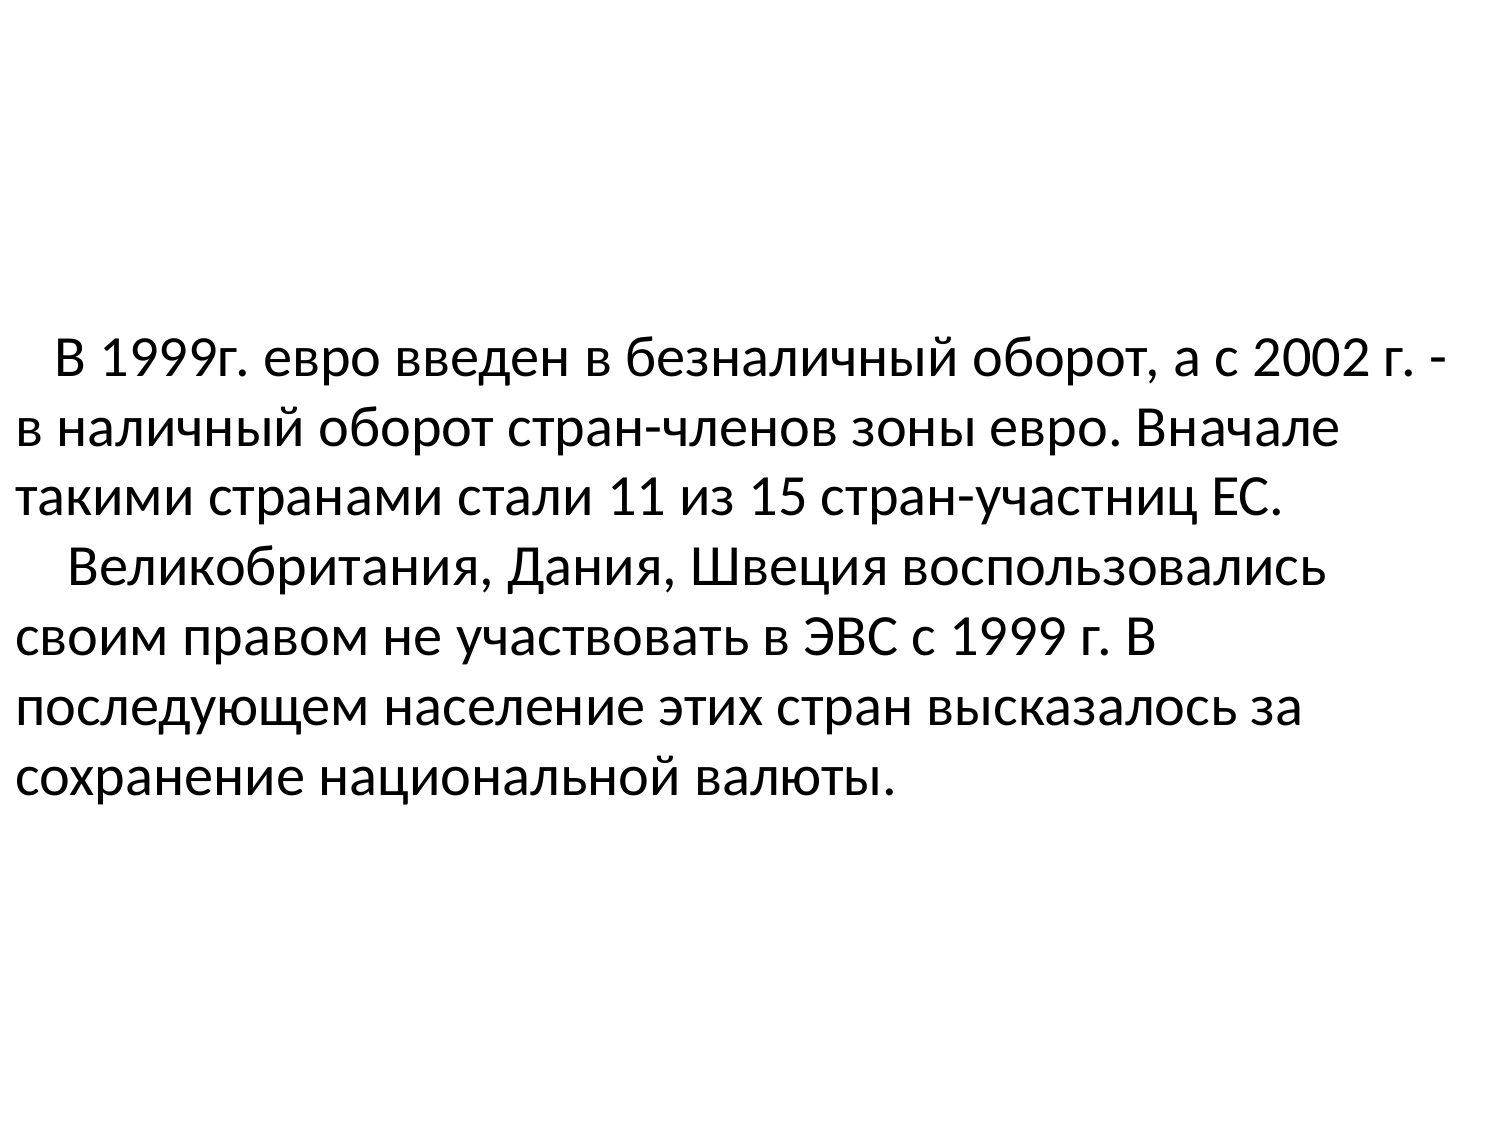

# В 1999г. евро введен в безналичный оборот, а с 2002 г. - в наличный оборот стран-членов зоны евро. Вначале такими странами стали 11 из 15 стран-участниц ЕС. Великобритания, Дания, Швеция воспользовались своим правом не участвовать в ЭВС с 1999 г. В последующем население этих стран высказалось за сохранение национальной валюты.